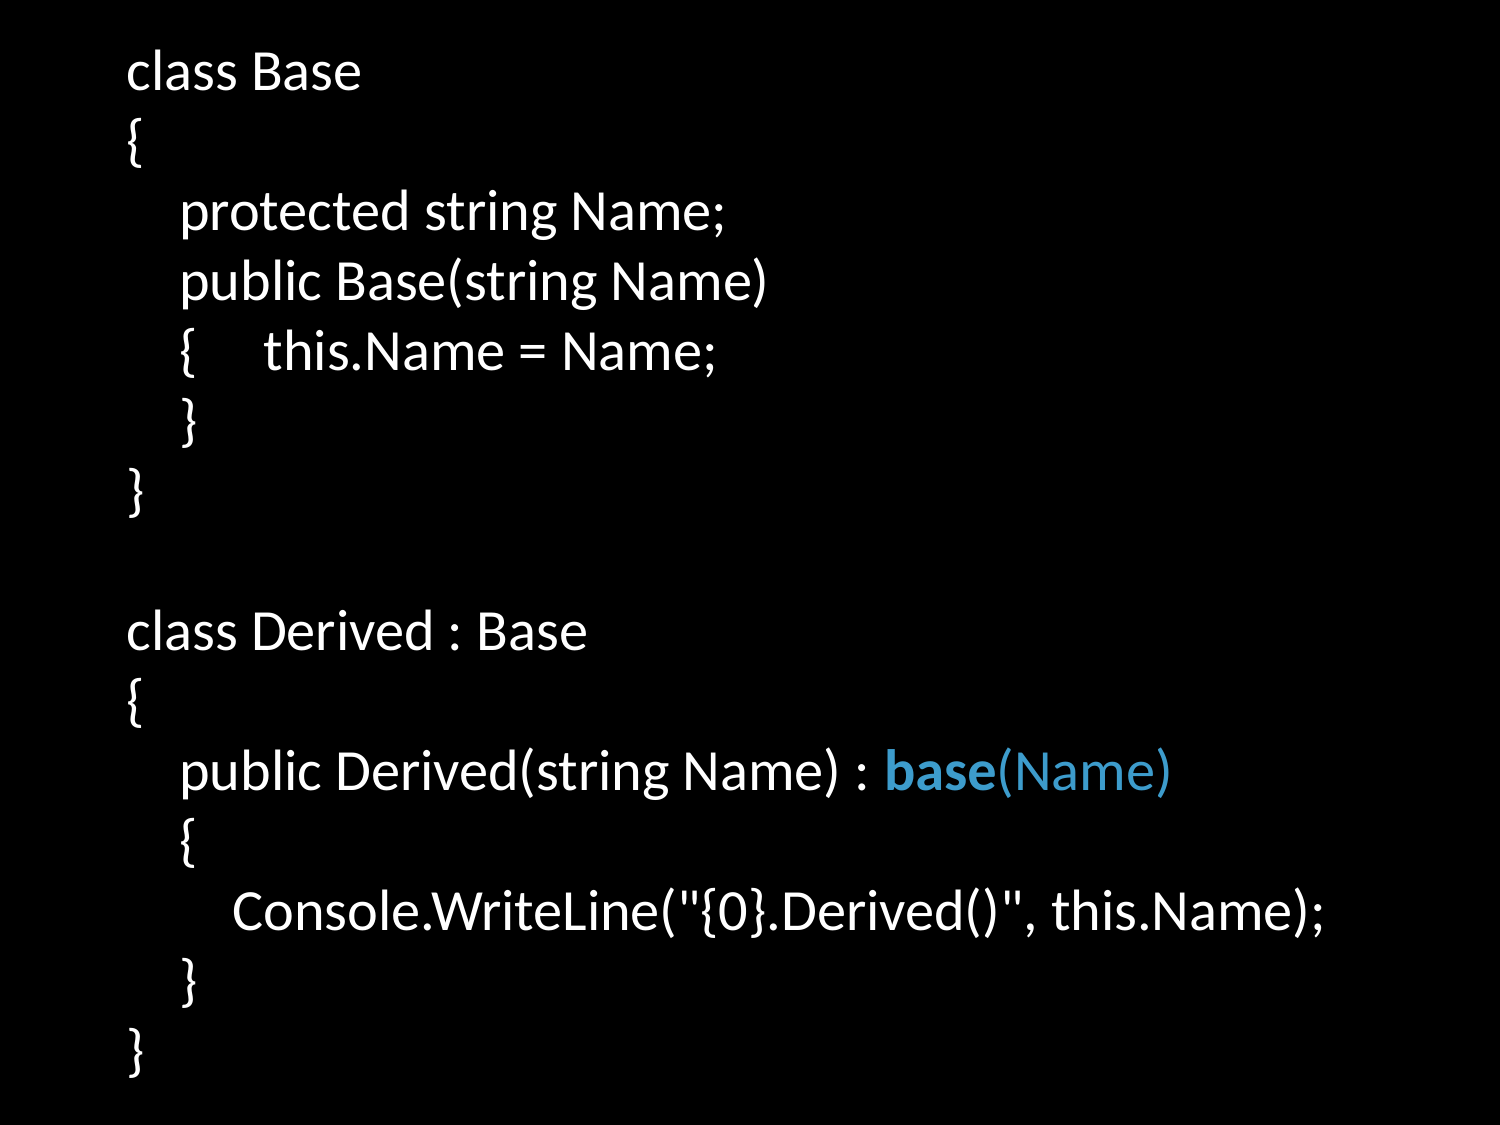

class Base
{
    protected string Name;
    public Base(string Name)
    {     this.Name = Name;
    }
}

class Derived : Base
{
    public Derived(string Name) : base(Name)
    {
        Console.WriteLine("{0}.Derived()", this.Name);
    }
}